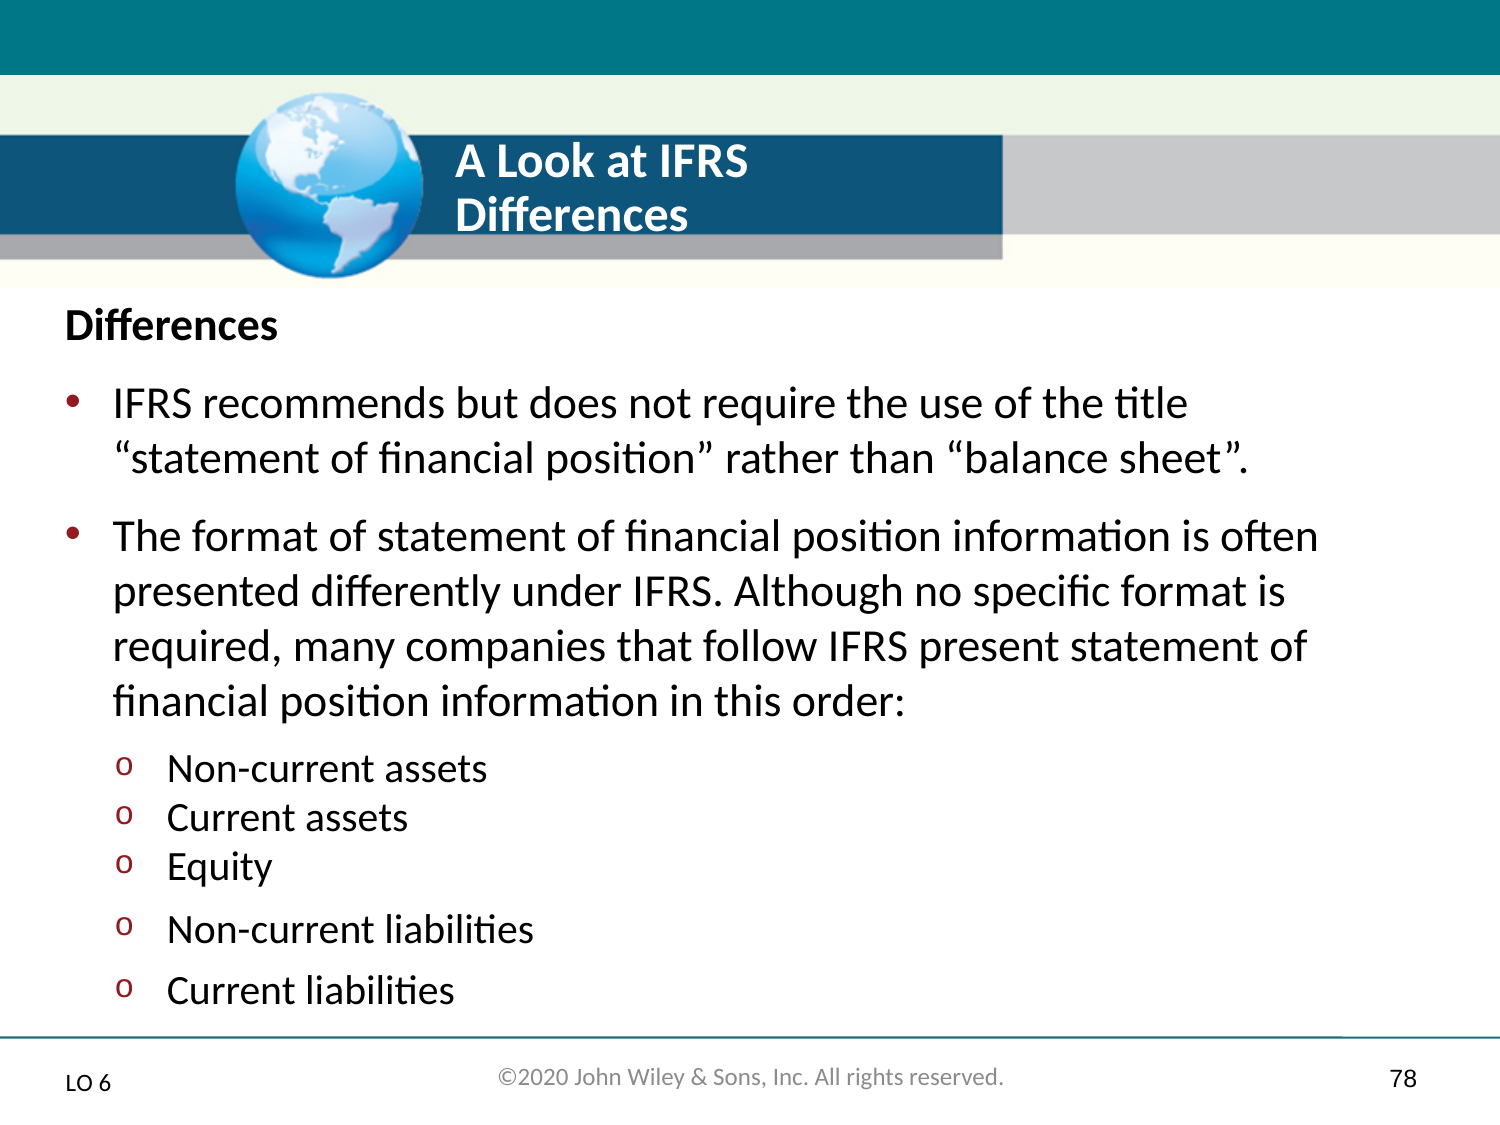

# A Look at I F R S Differences
Differences
I F R S recommends but does not require the use of the title “statement of financial position” rather than “balance sheet”.
The format of statement of financial position information is often presented differently under I F R S. Although no specific format is required, many companies that follow I F R S present statement of financial position information in this order:
Non-current assets
Current assets
Equity
Non-current liabilities
Current liabilities
L O 6